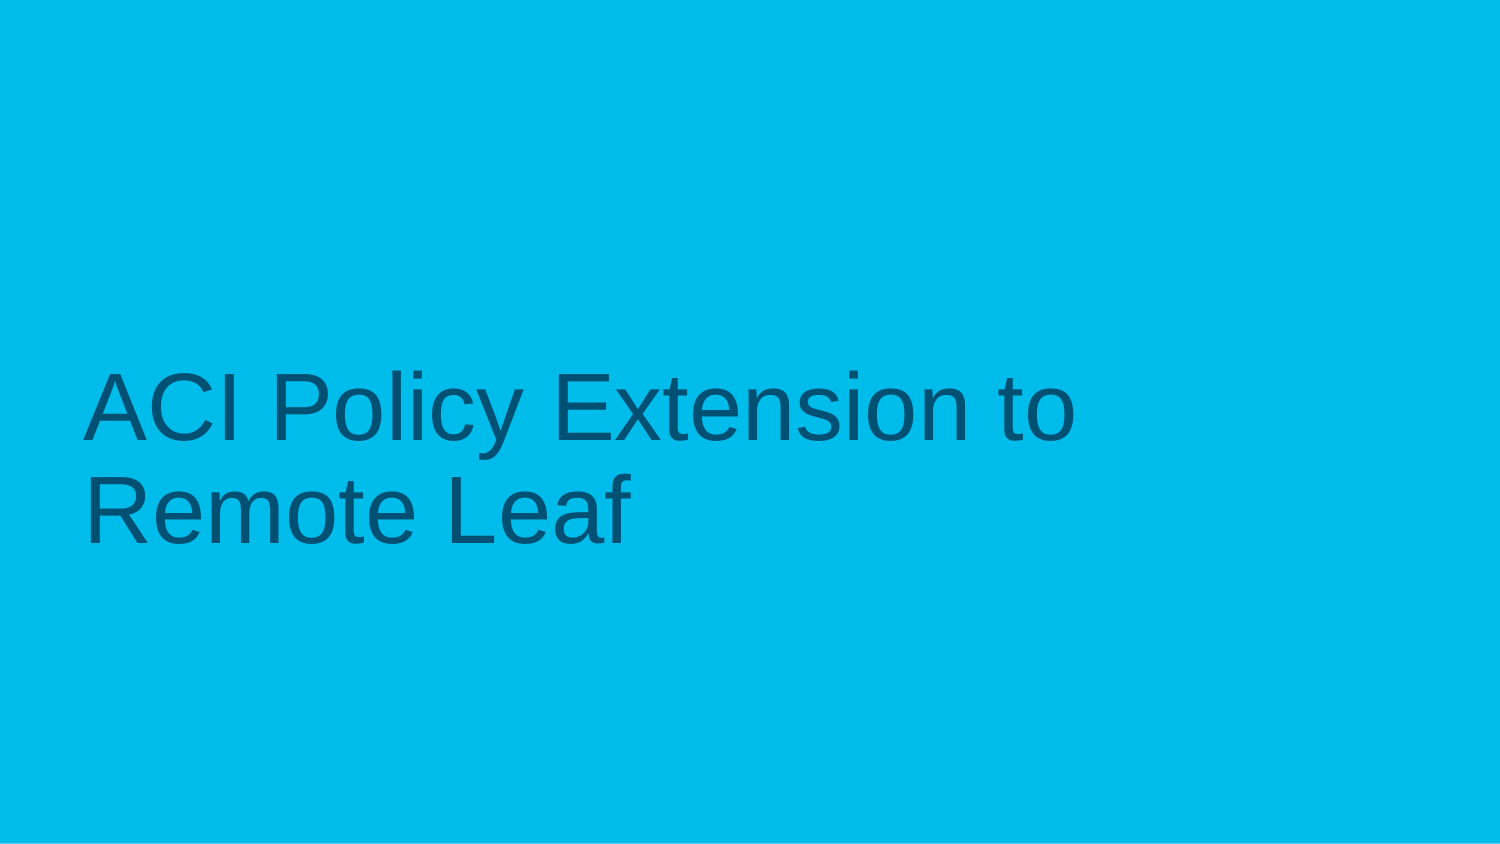

# ACI Policy Extension to Remote Leaf